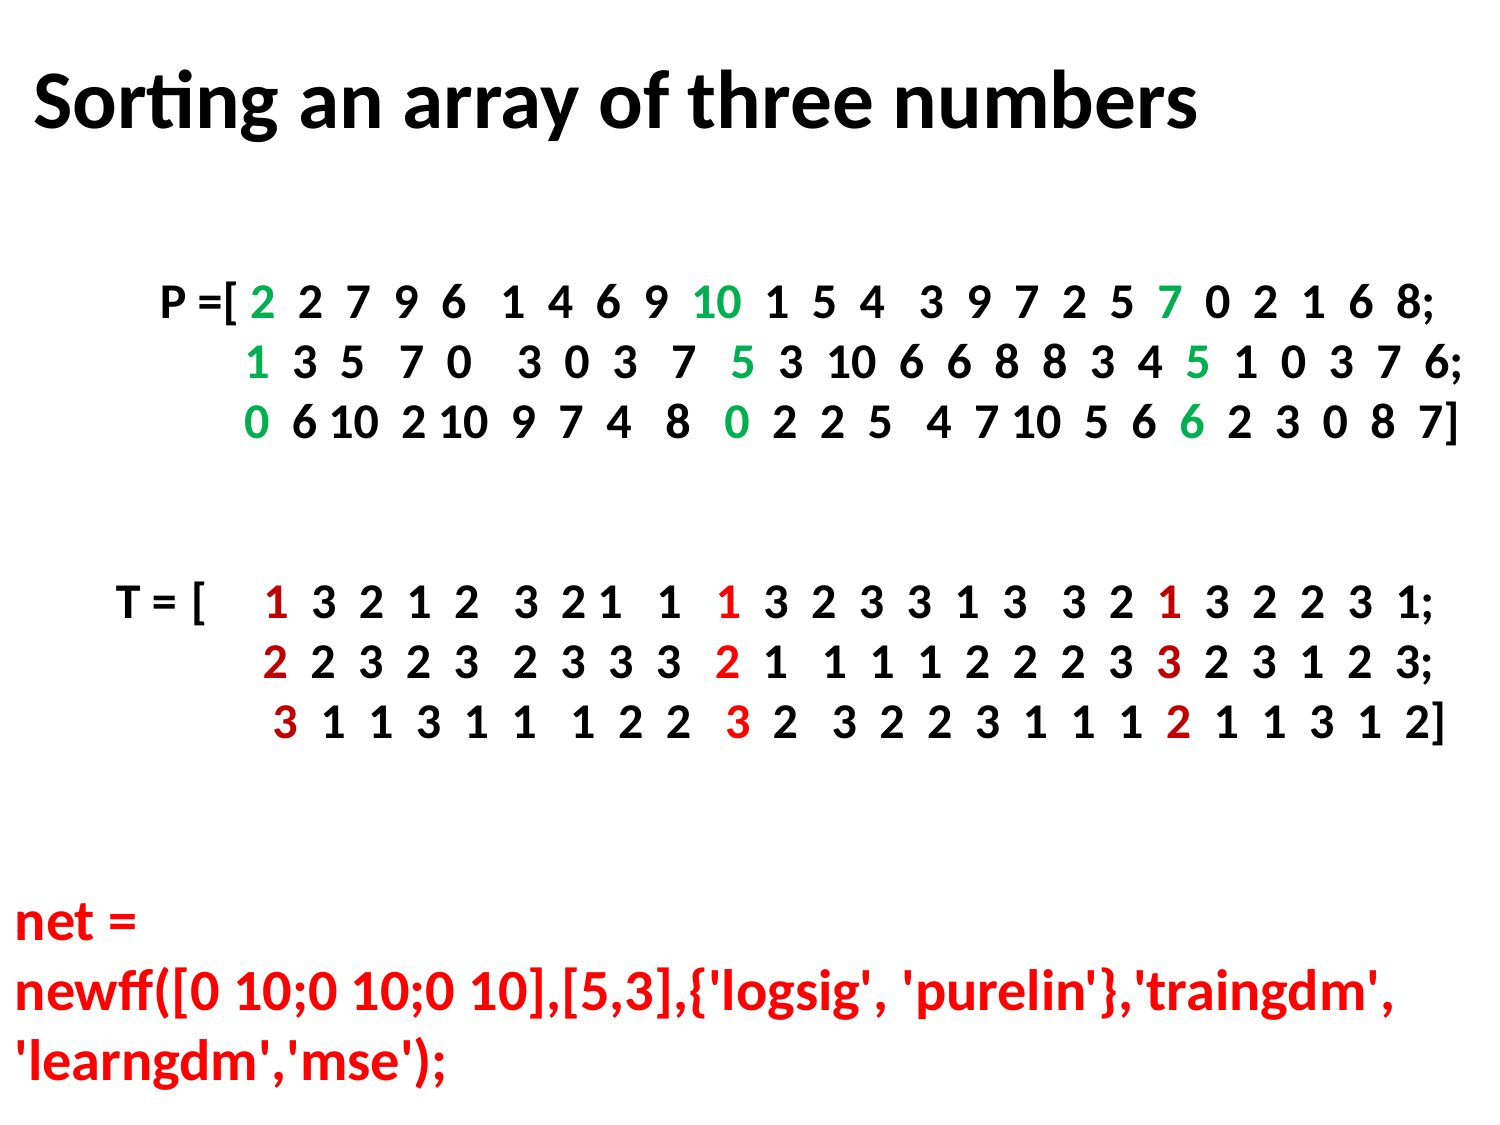

Sorting an array of three numbers
     P =[ 2  2  7  9  6   1  4  6  9  10  1  5  4   3  9  7  2  5  7  0  2  1  6  8;
              1  3  5   7  0    3  0  3   7   5  3  10  6  6  8  8  3  4  5  1  0  3  7  6;
 	       0  6 10  2 10  9  7  4   8   0  2  2  5   4  7 10  5  6  6  2  3  0  8  7]

T =	[     1  3  2  1  2   3  2 1   1   1  3  2  3  3  1  3   3  2  1  3  2  2  3  1;
             2  2  3  2  3   2  3  3  3   2  1   1  1  1  2  2  2  3  3  2  3  1  2  3;
               3  1  1  3  1  1   1  2  2   3  2   3  2  2  3  1  1  1  2  1  1  3  1  2]
net =
newff([0 10;0 10;0 10],[5,3],{'logsig', 'purelin'},'traingdm', 'learngdm','mse');